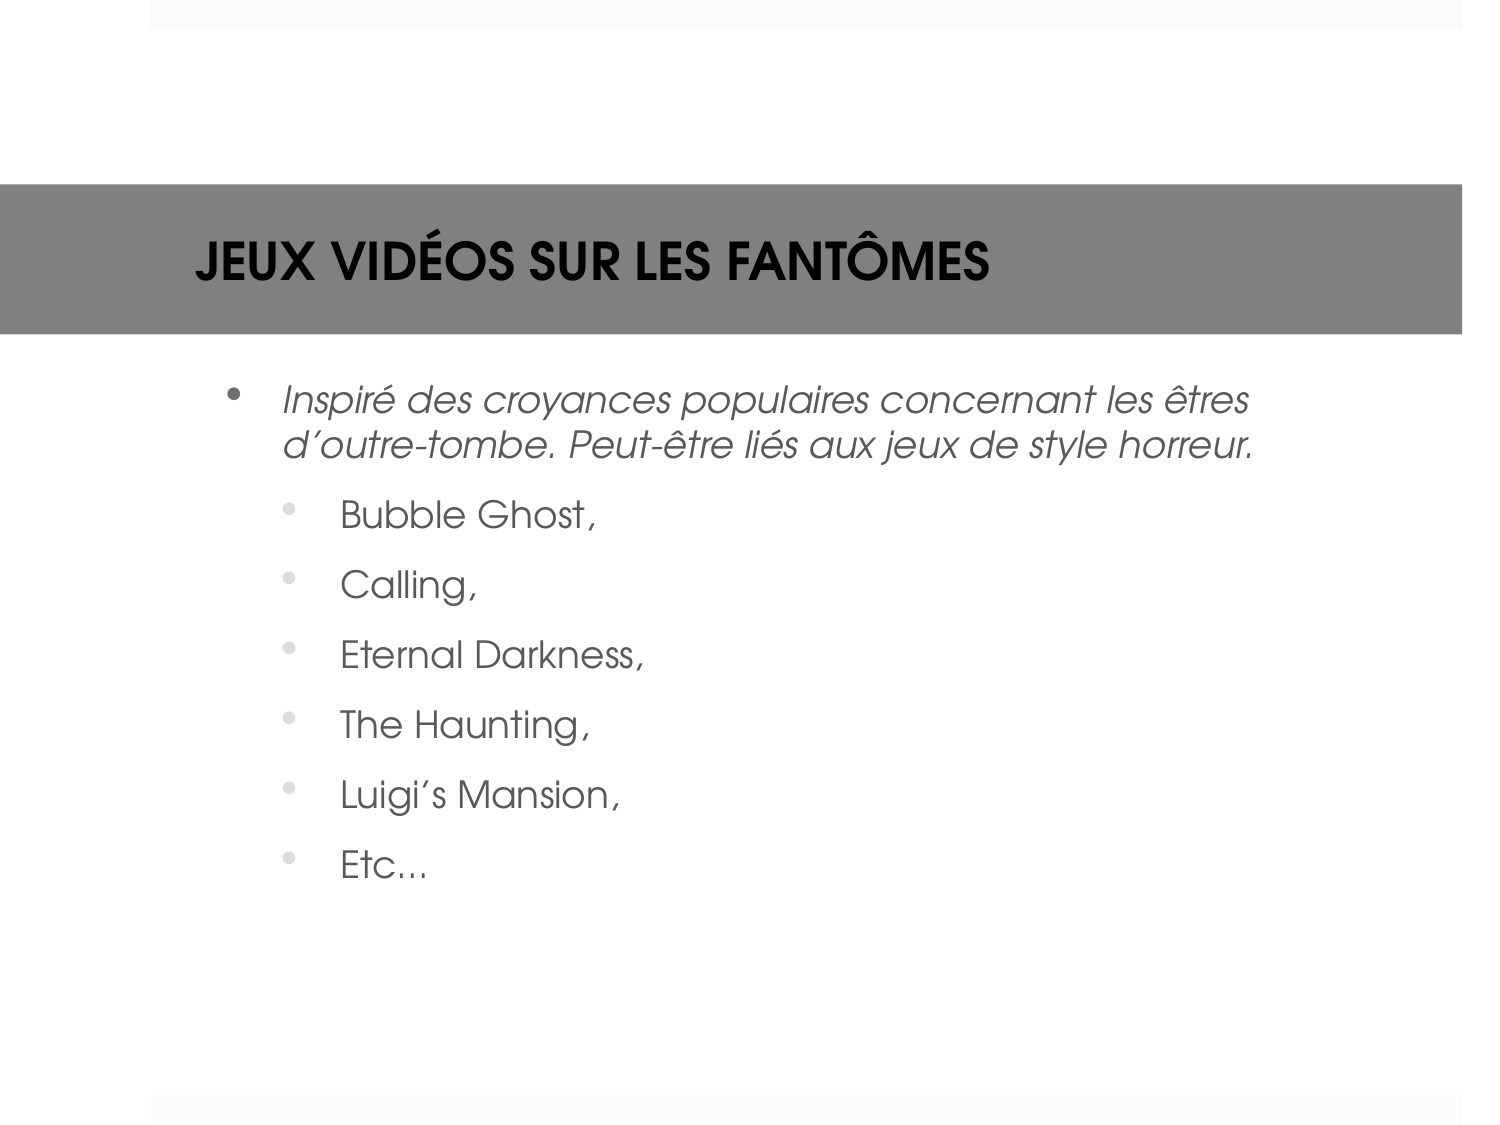

# Jeux vidéos Sur les fantômes
Inspiré des croyances populaires concernant les êtres d’outre-tombe. Peut-être liés aux jeux de style horreur.
Bubble Ghost,
Calling,
Eternal Darkness,
The Haunting,
Luigi’s Mansion,
Etc…